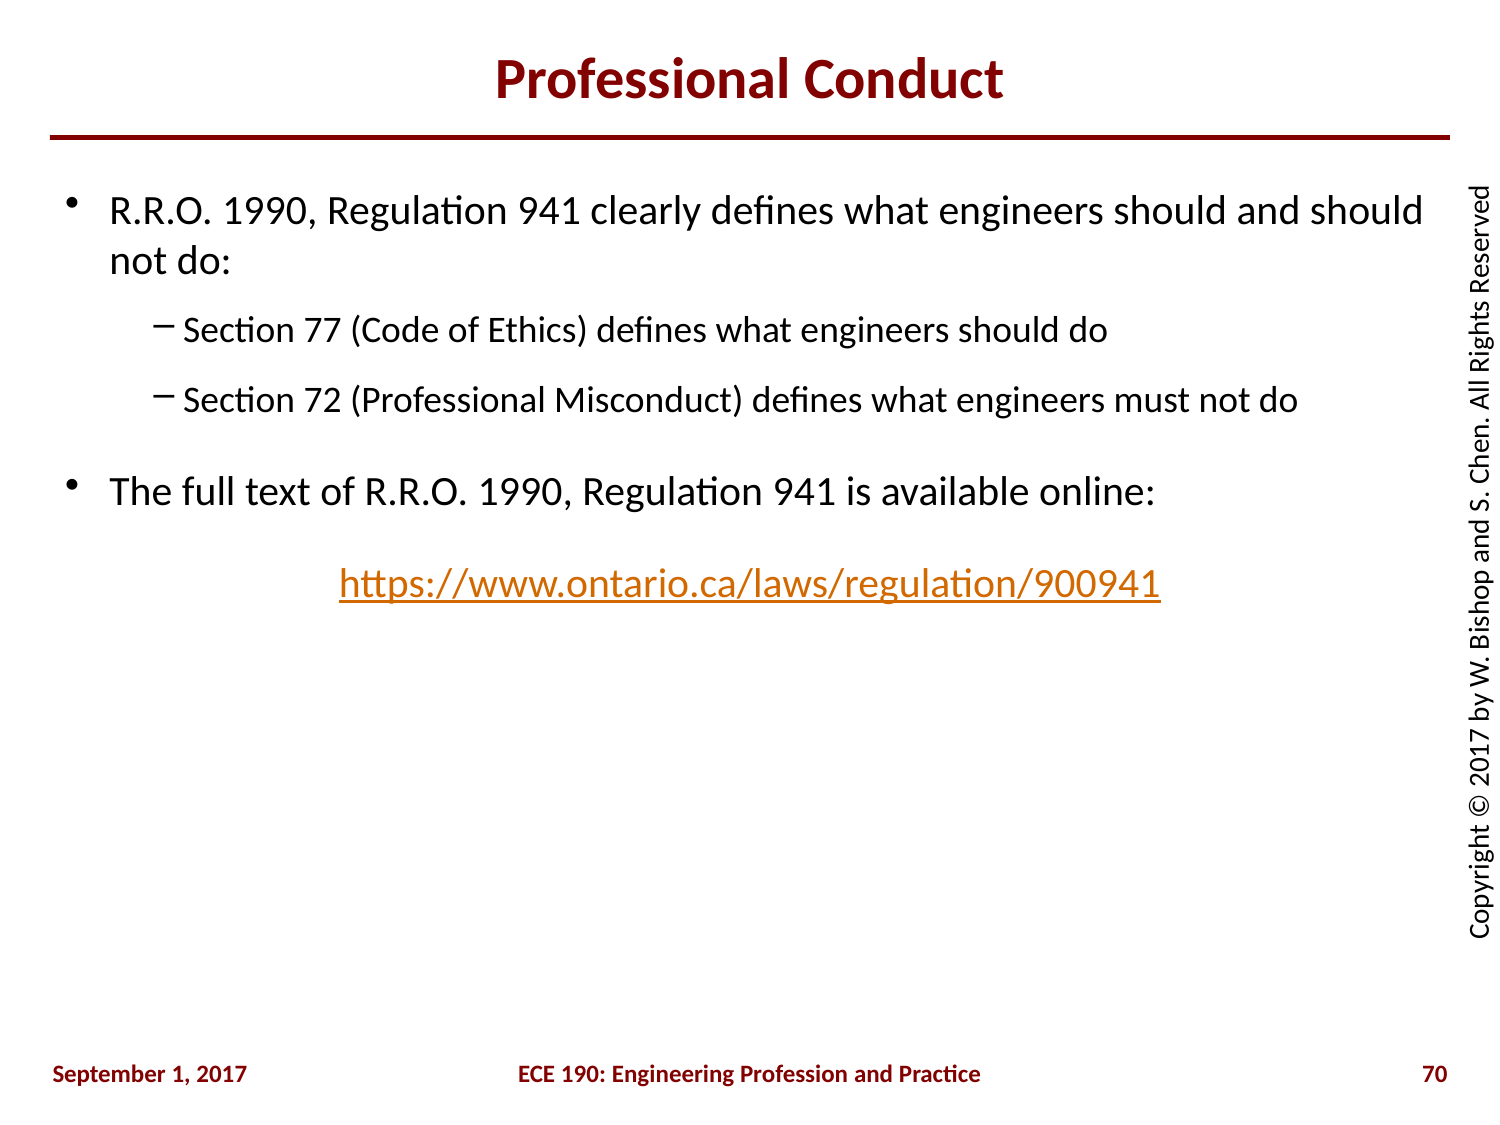

# Professional Conduct
R.R.O. 1990, Regulation 941 clearly defines what engineers should and should not do:
Section 77 (Code of Ethics) defines what engineers should do
Section 72 (Professional Misconduct) defines what engineers must not do
The full text of R.R.O. 1990, Regulation 941 is available online:
https://www.ontario.ca/laws/regulation/900941
September 1, 2017
ECE 190: Engineering Profession and Practice
70